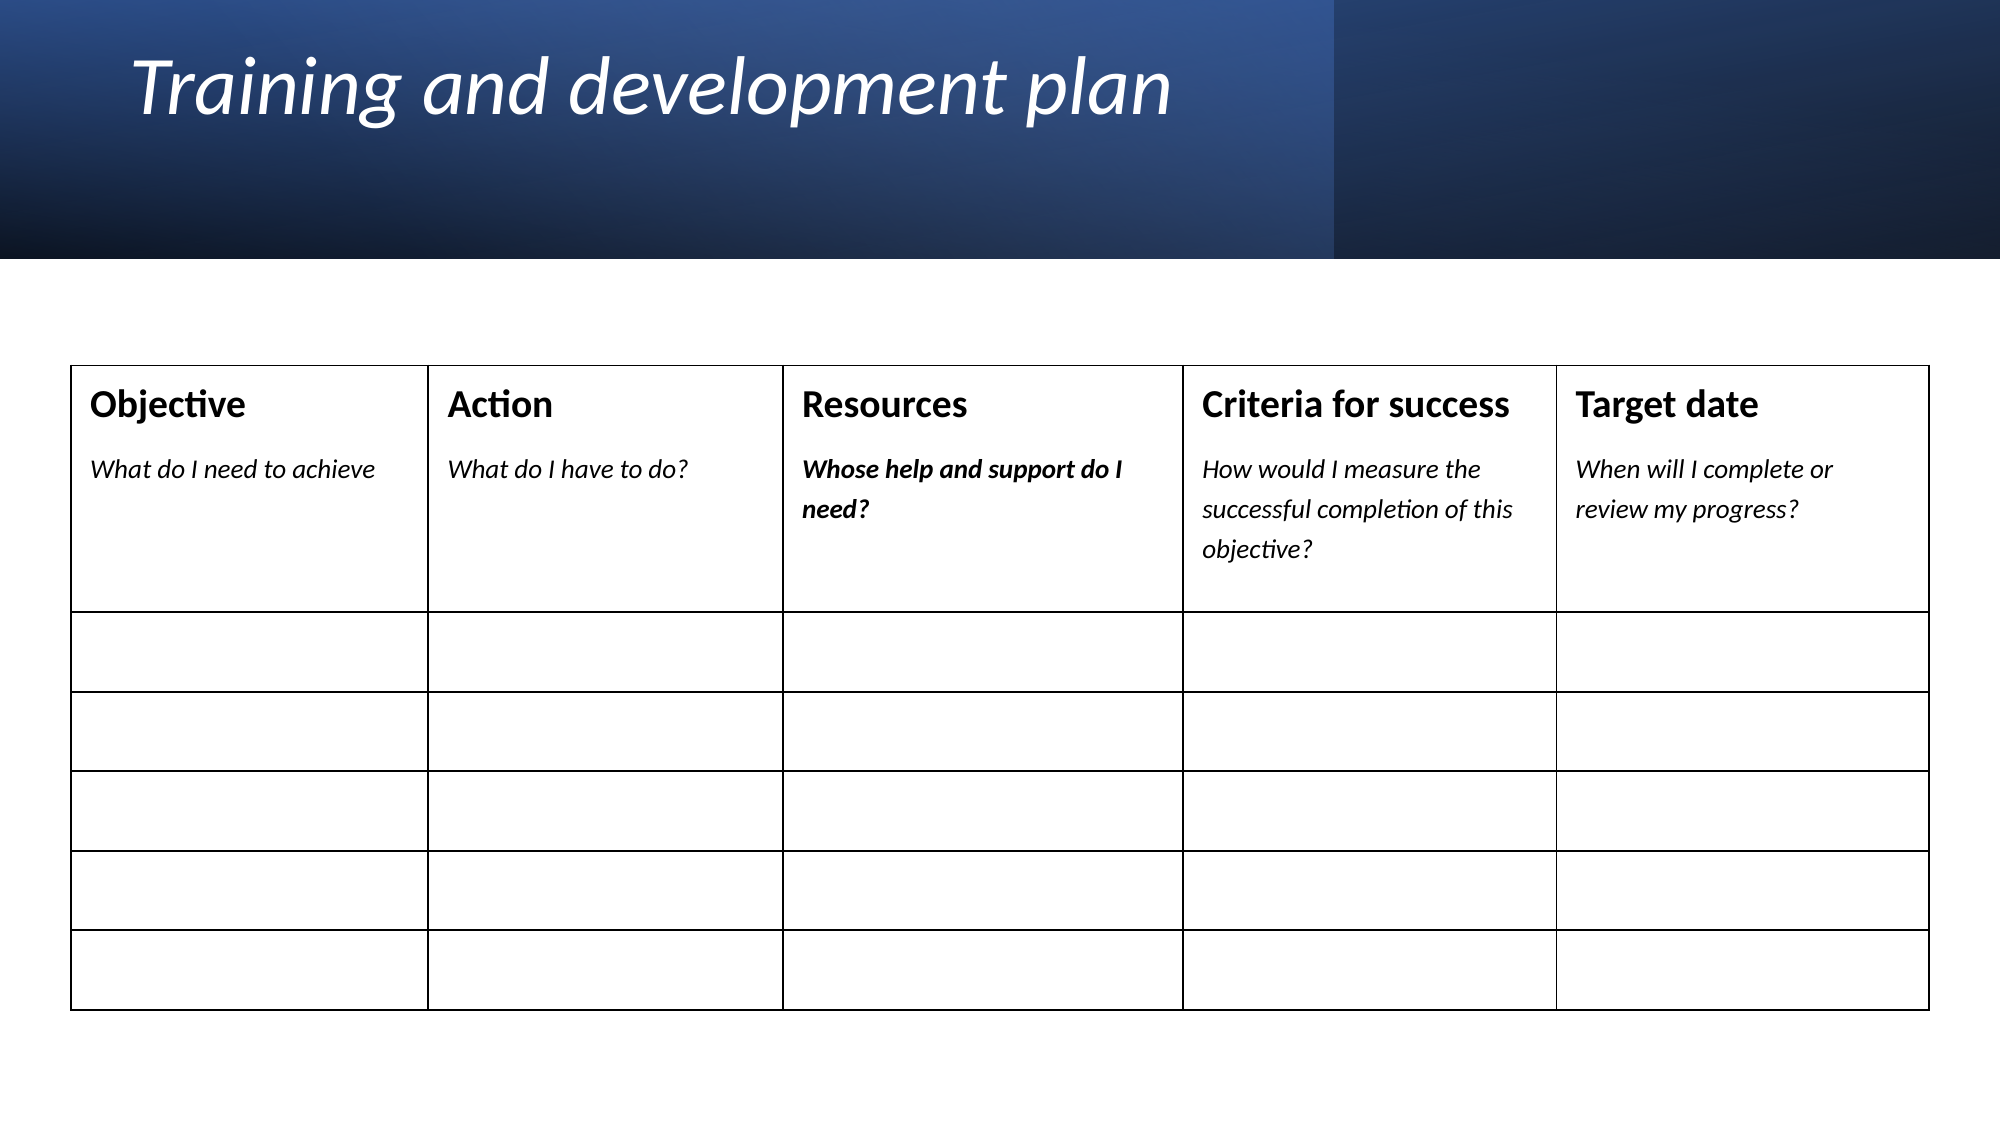

Training and development plan

| Objective What do I need to achieve | Action What do I have to do? | Resources Whose help and support do I need? | Criteria for success How would I measure the successful completion of this objective? | Target date When will I complete or review my progress? |
| --- | --- | --- | --- | --- |
|  |  |  |  |  |
|  |  |  |  |  |
|  |  |  |  |  |
|  |  |  |  |  |
|  |  |  |  |  |